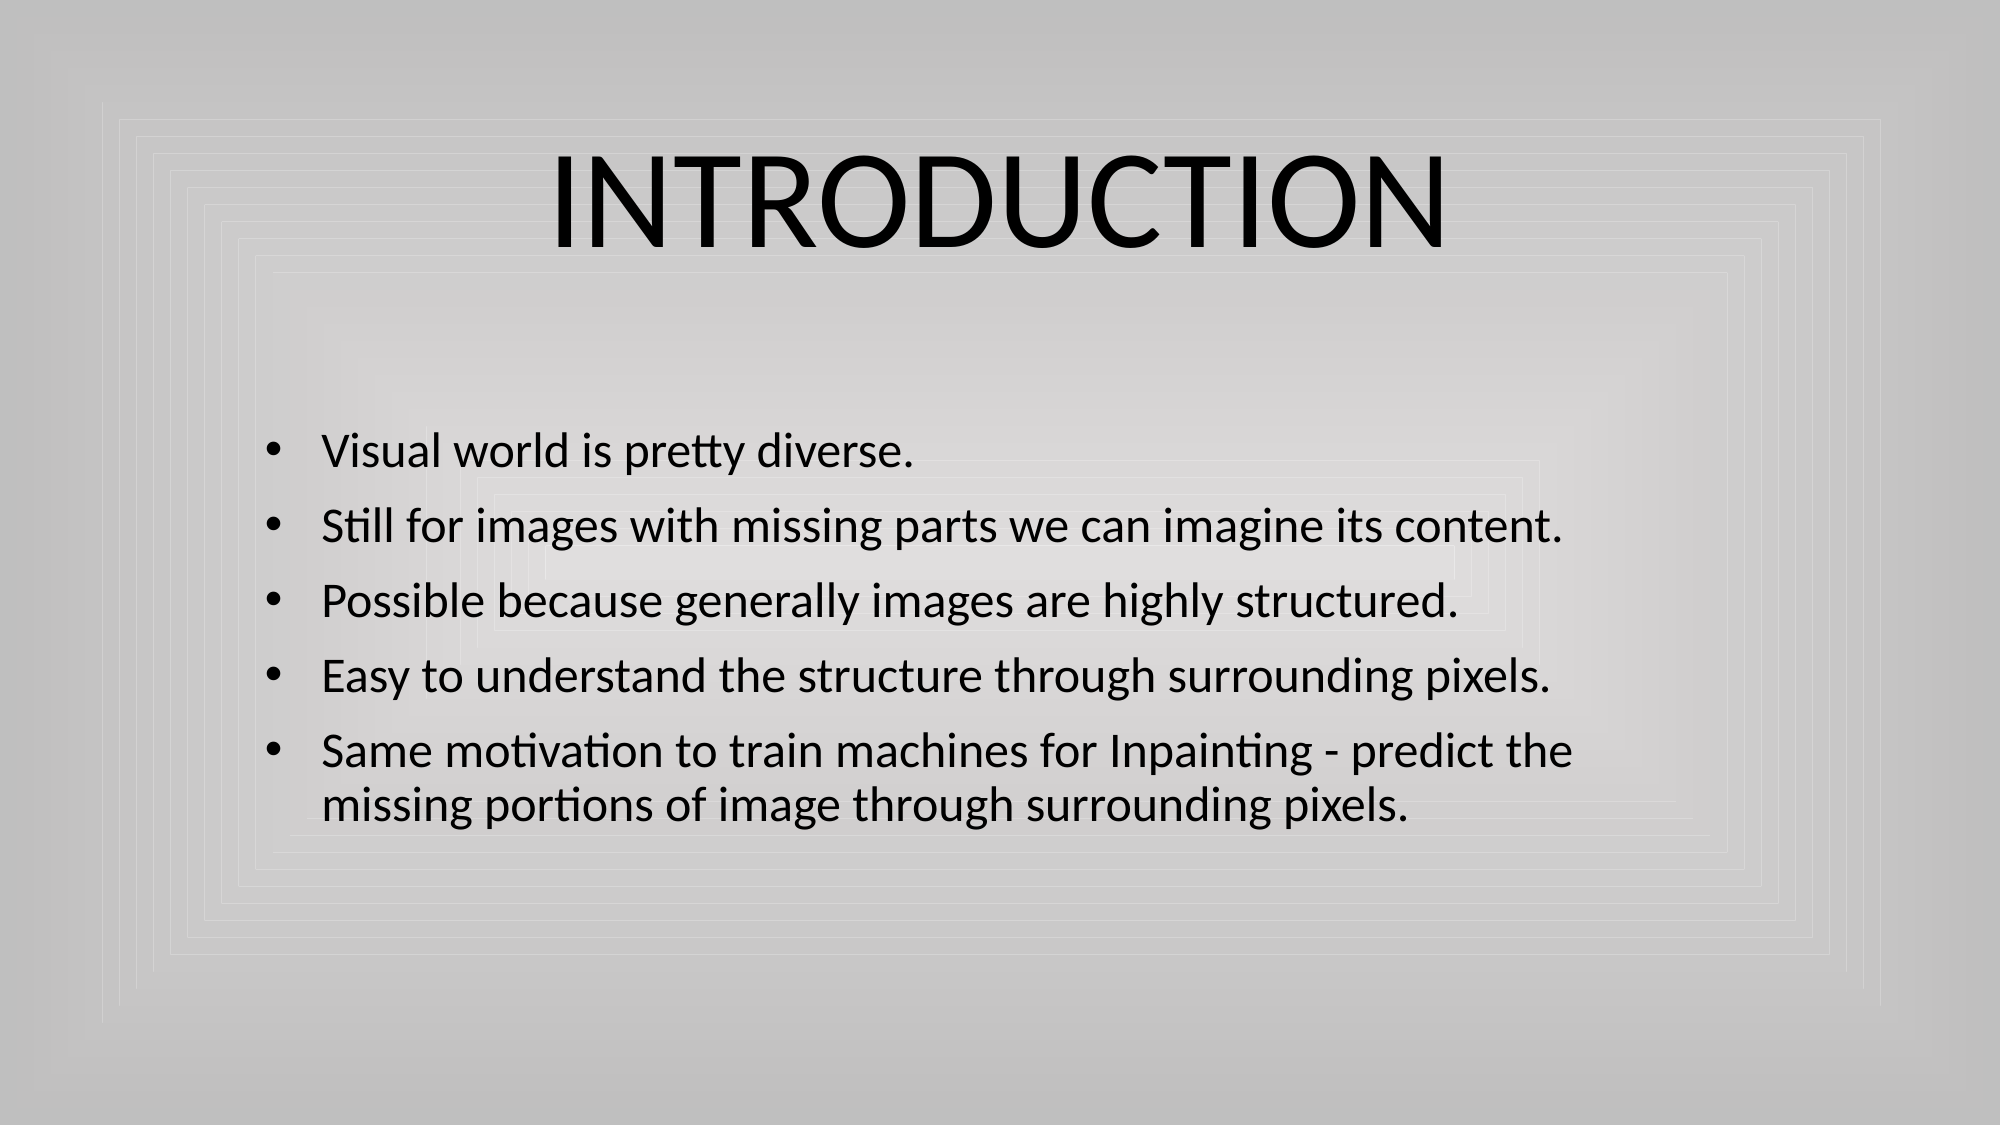

# INTRODUCTION
Visual world is pretty diverse.
Still for images with missing parts we can imagine its content.
Possible because generally images are highly structured.
Easy to understand the structure through surrounding pixels.
Same motivation to train machines for Inpainting - predict the missing portions of image through surrounding pixels.